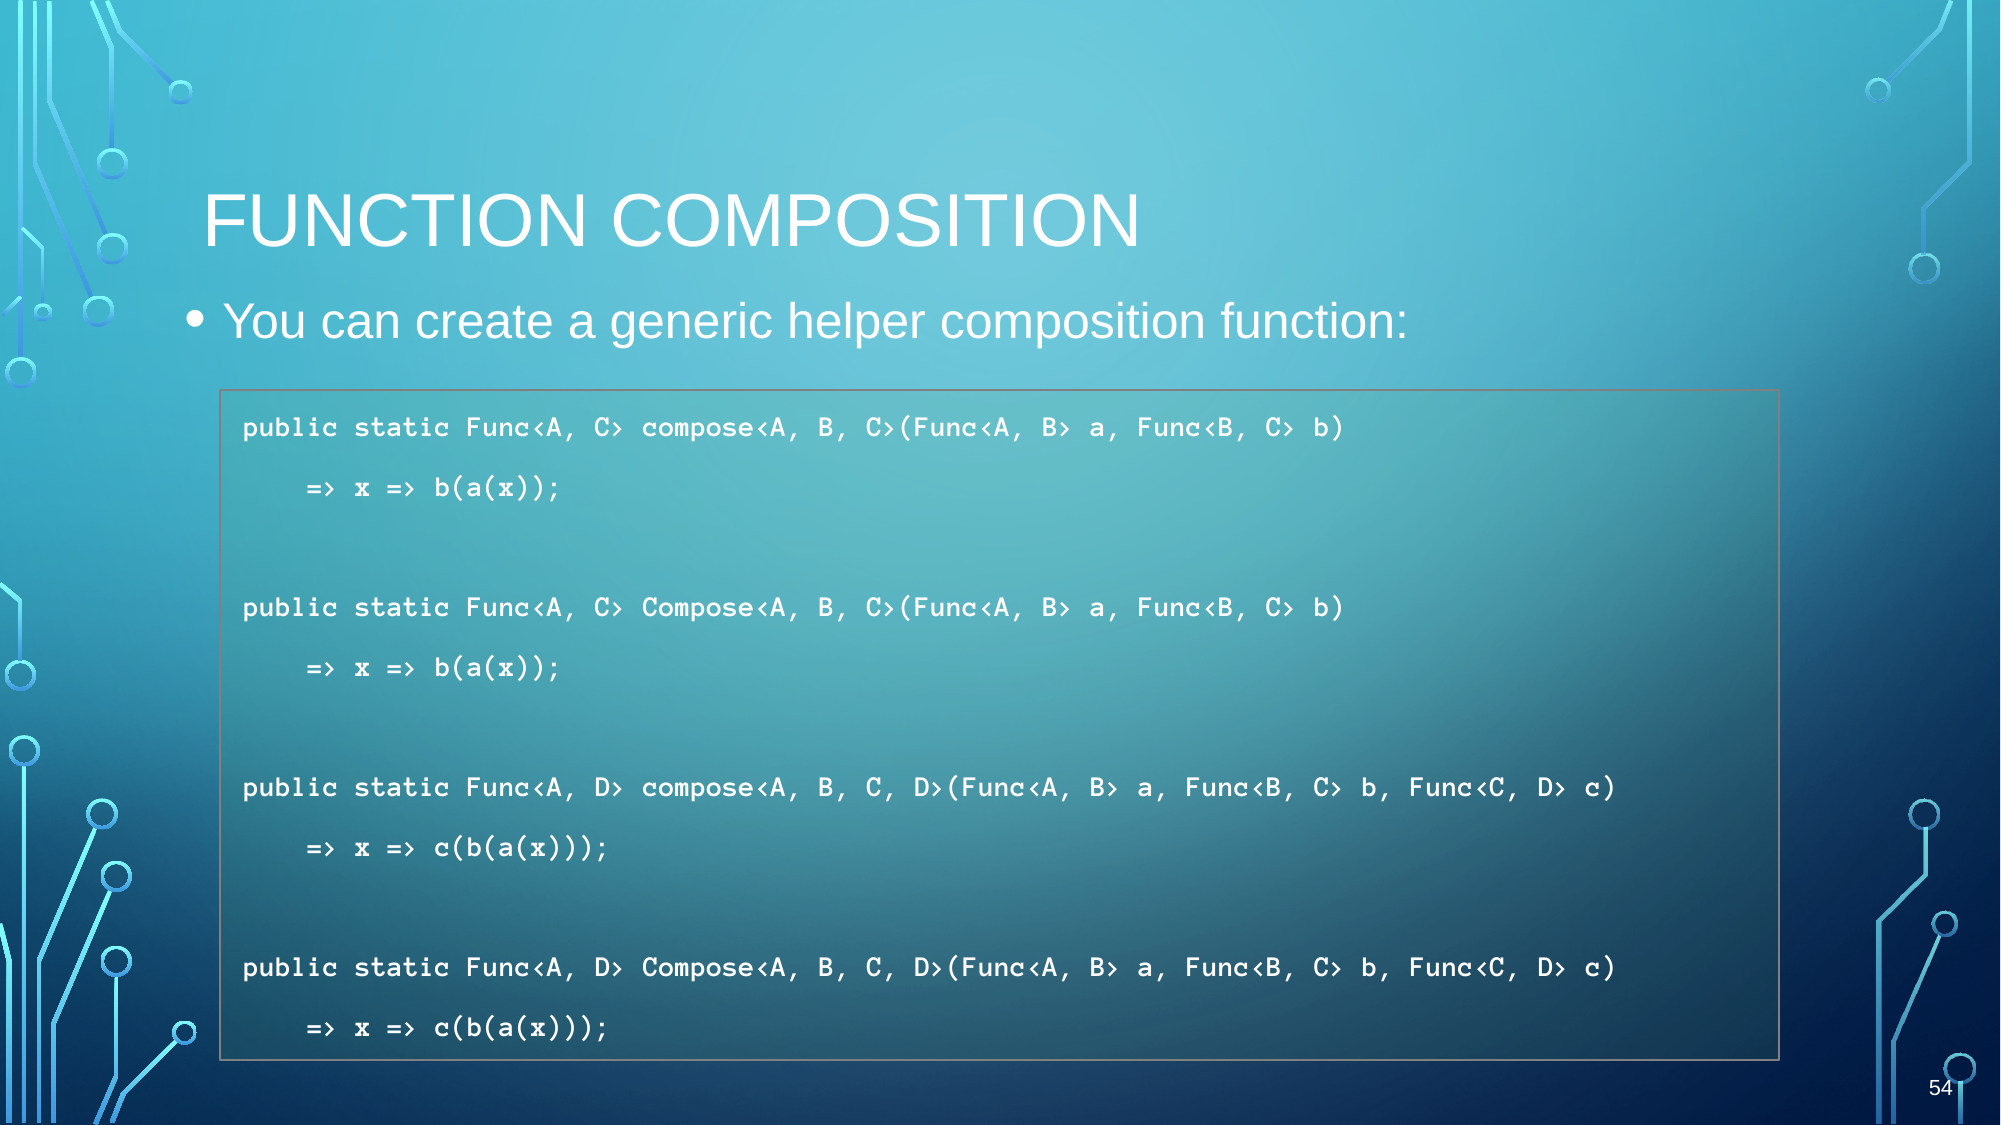

# Function composition
You can create a generic helper composition function:

public static Func<A, C> compose<A, B, C>(Func<A, B> a, Func<B, C> b)
    => x => b(a(x));

public static Func<A, C> Compose<A, B, C>(Func<A, B> a, Func<B, C> b)
    => x => b(a(x));

public static Func<A, D> compose<A, B, C, D>(Func<A, B> a, Func<B, C> b, Func<C, D> c)
    => x => c(b(a(x)));

public static Func<A, D> Compose<A, B, C, D>(Func<A, B> a, Func<B, C> b, Func<C, D> c)
    => x => c(b(a(x)));
54